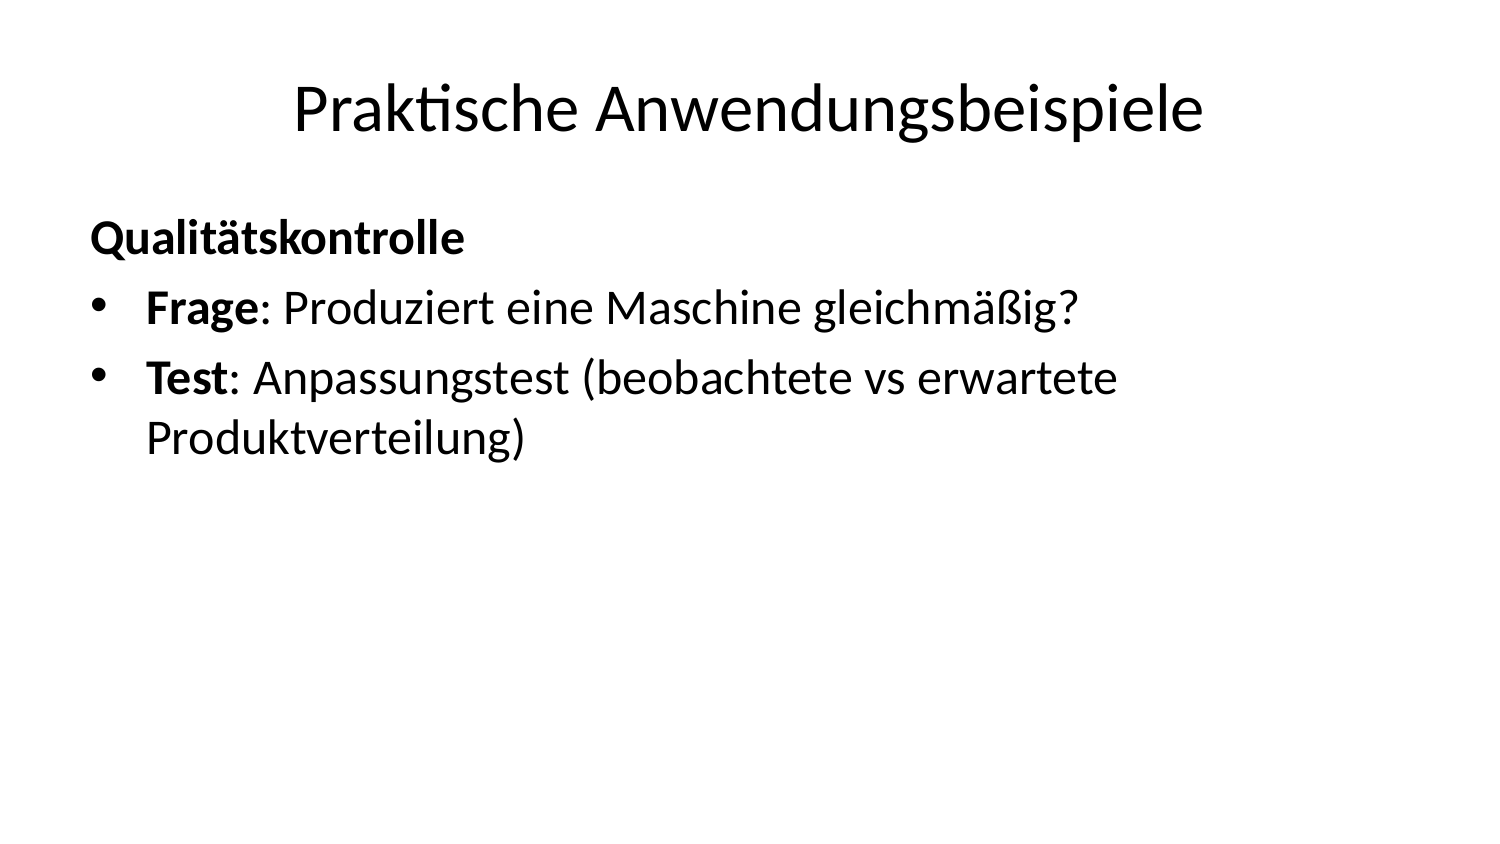

# Praktische Anwendungsbeispiele
Qualitätskontrolle
Frage: Produziert eine Maschine gleichmäßig?
Test: Anpassungstest (beobachtete vs erwartete Produktverteilung)